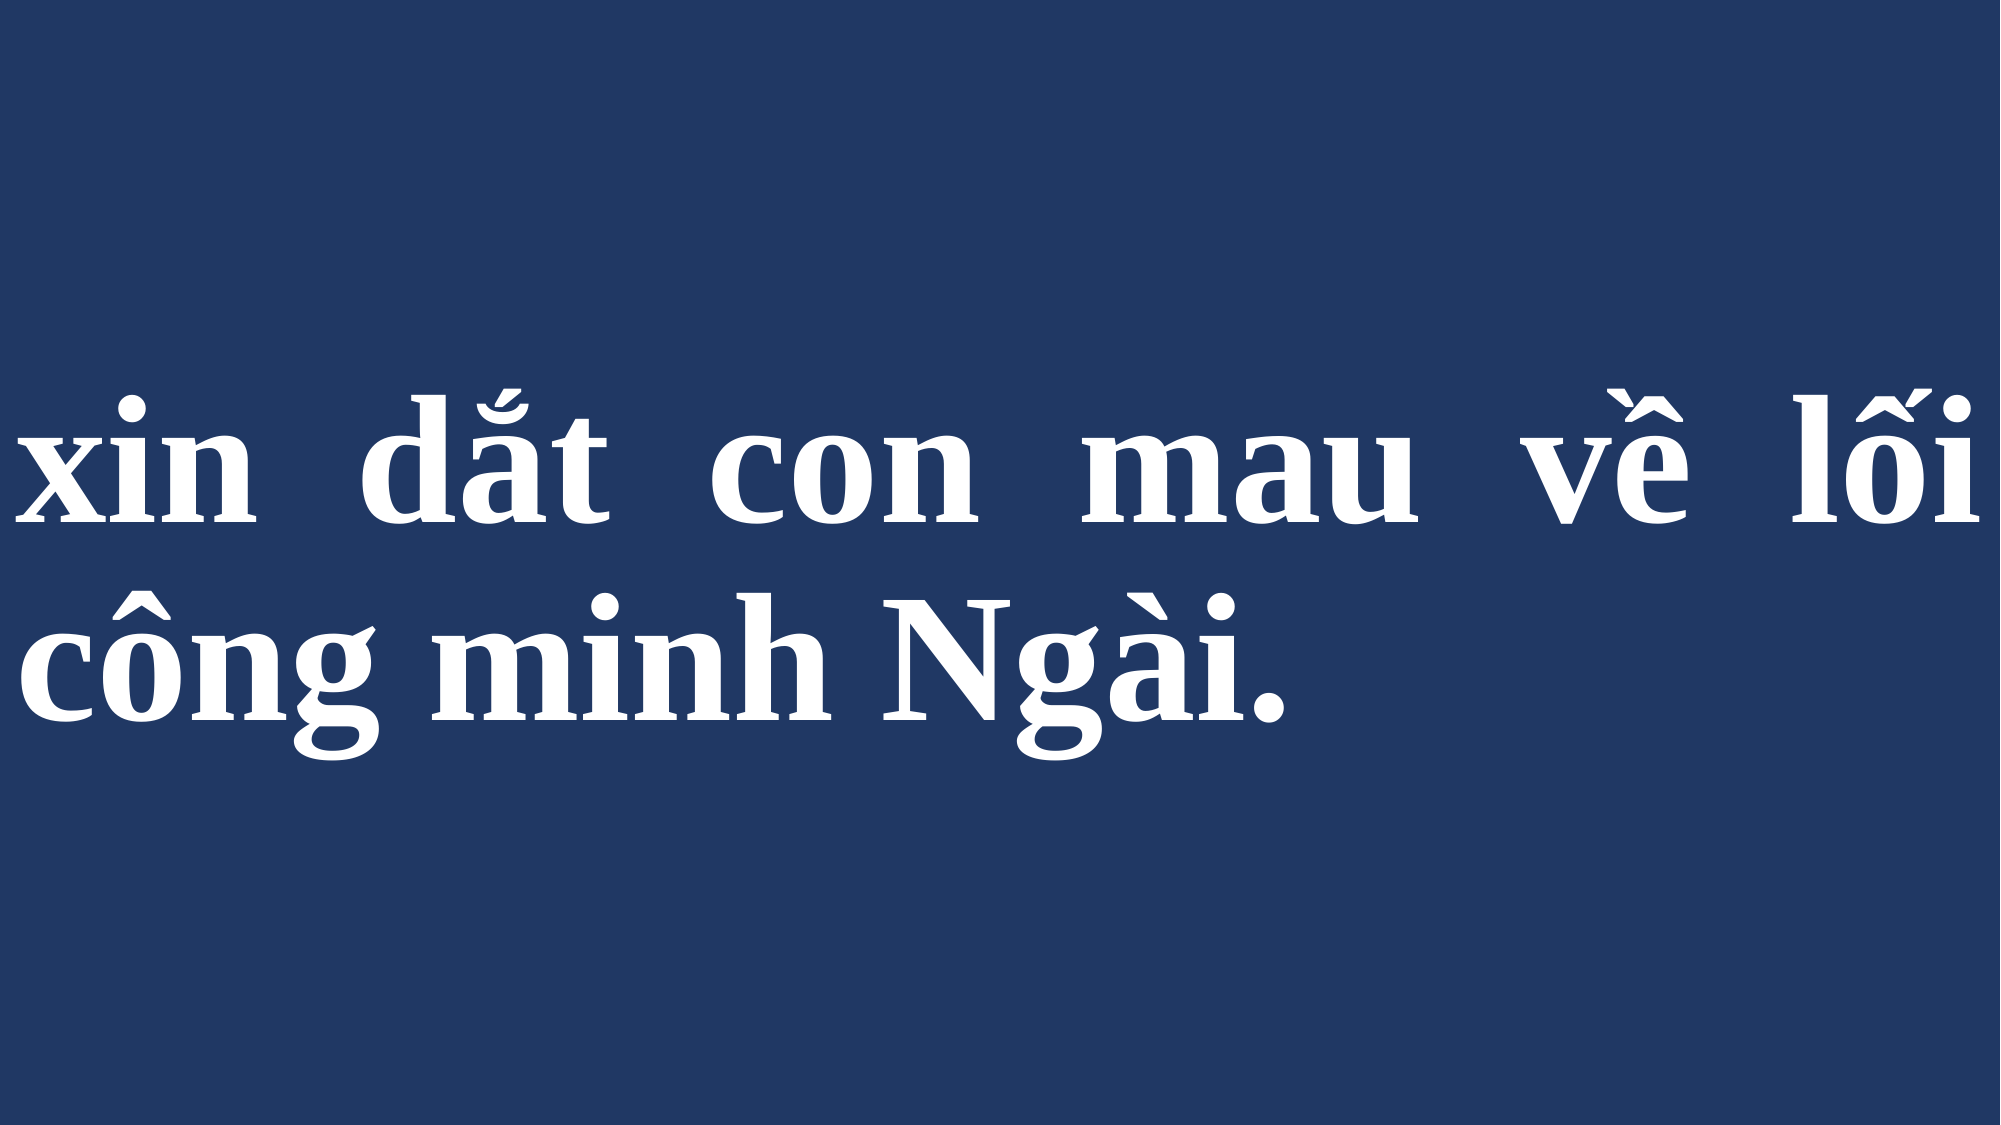

# xin dắt con mau về lối công minh Ngài.